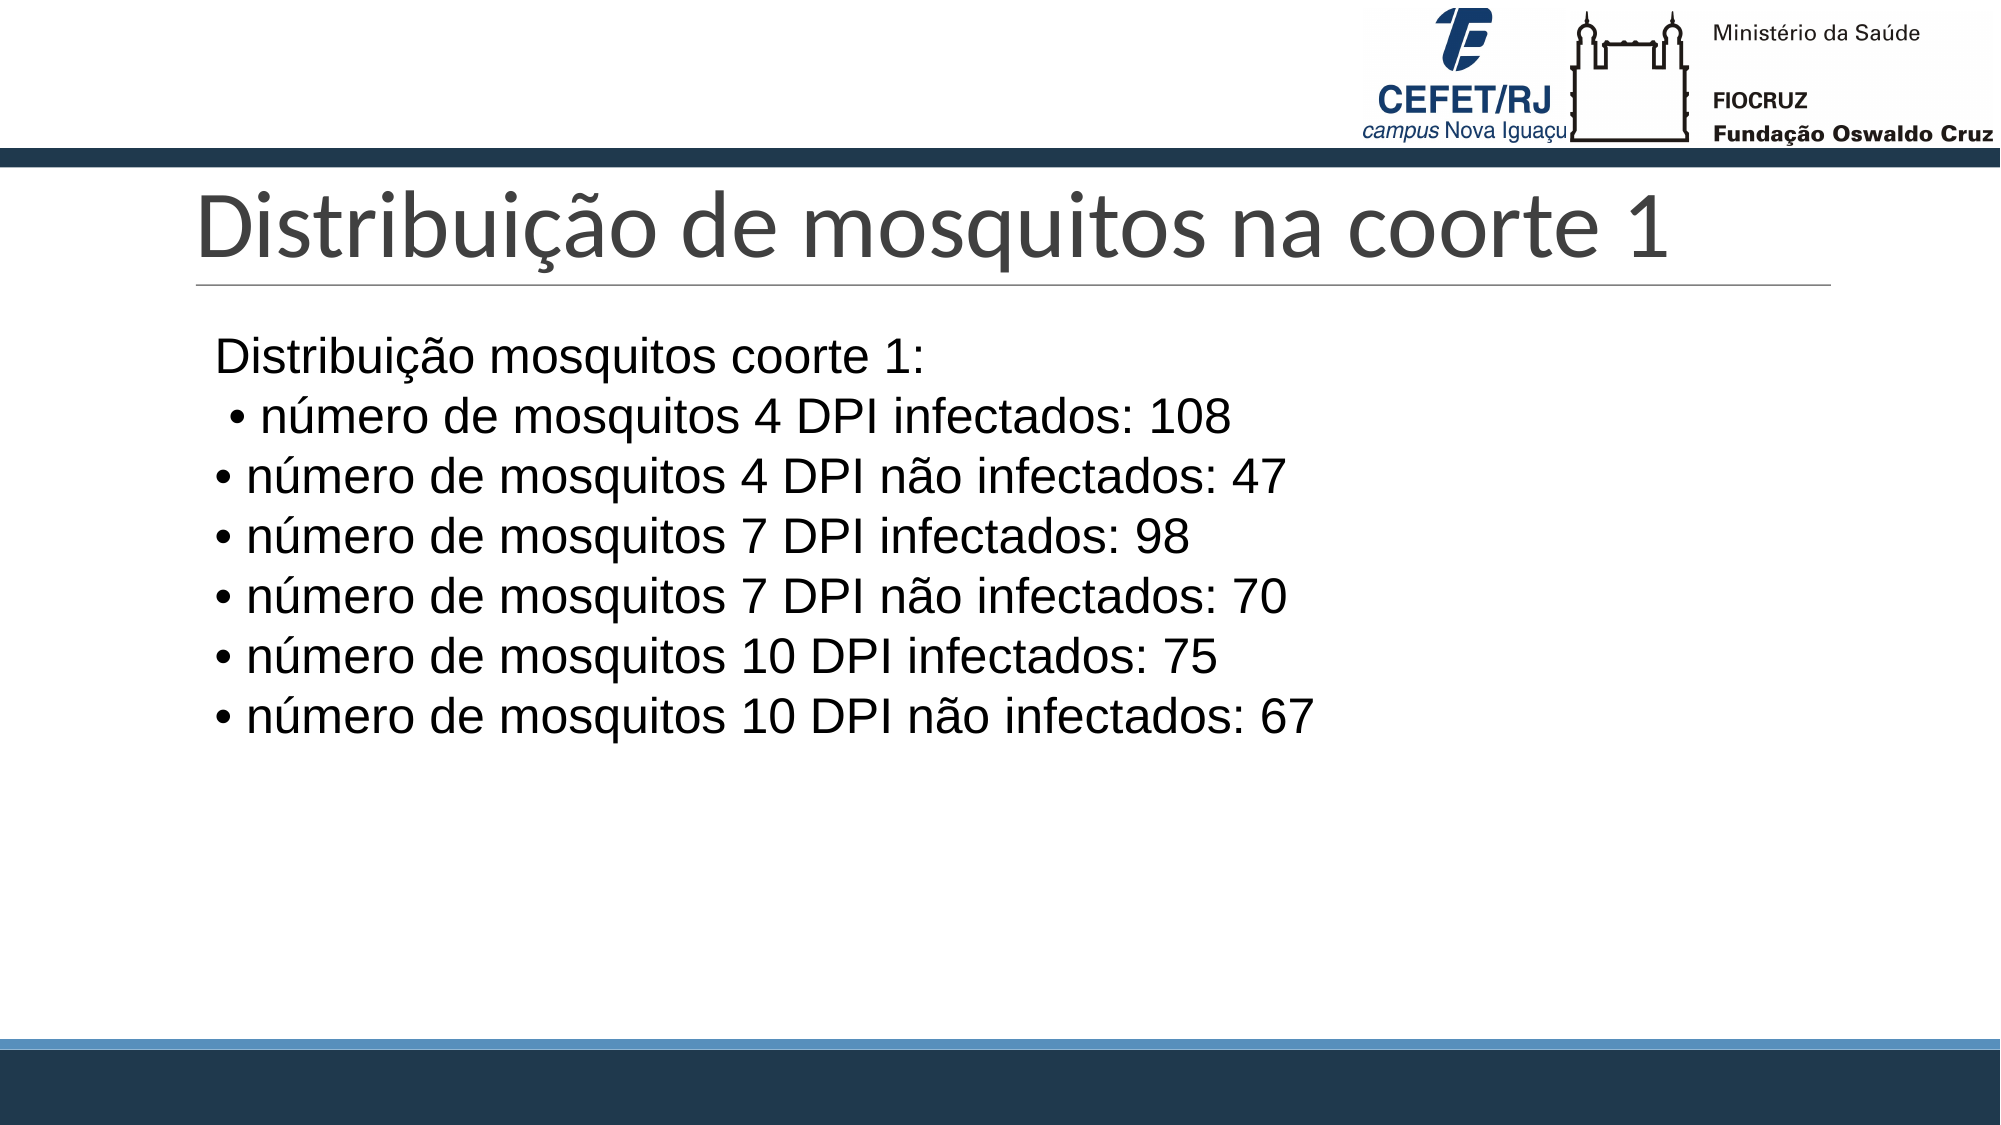

Distribuição de mosquitos na coorte 1
Distribuição mosquitos coorte 1:
 • número de mosquitos 4 DPI infectados: 108
• número de mosquitos 4 DPI não infectados: 47
• número de mosquitos 7 DPI infectados: 98
• número de mosquitos 7 DPI não infectados: 70
• número de mosquitos 10 DPI infectados: 75
• número de mosquitos 10 DPI não infectados: 67